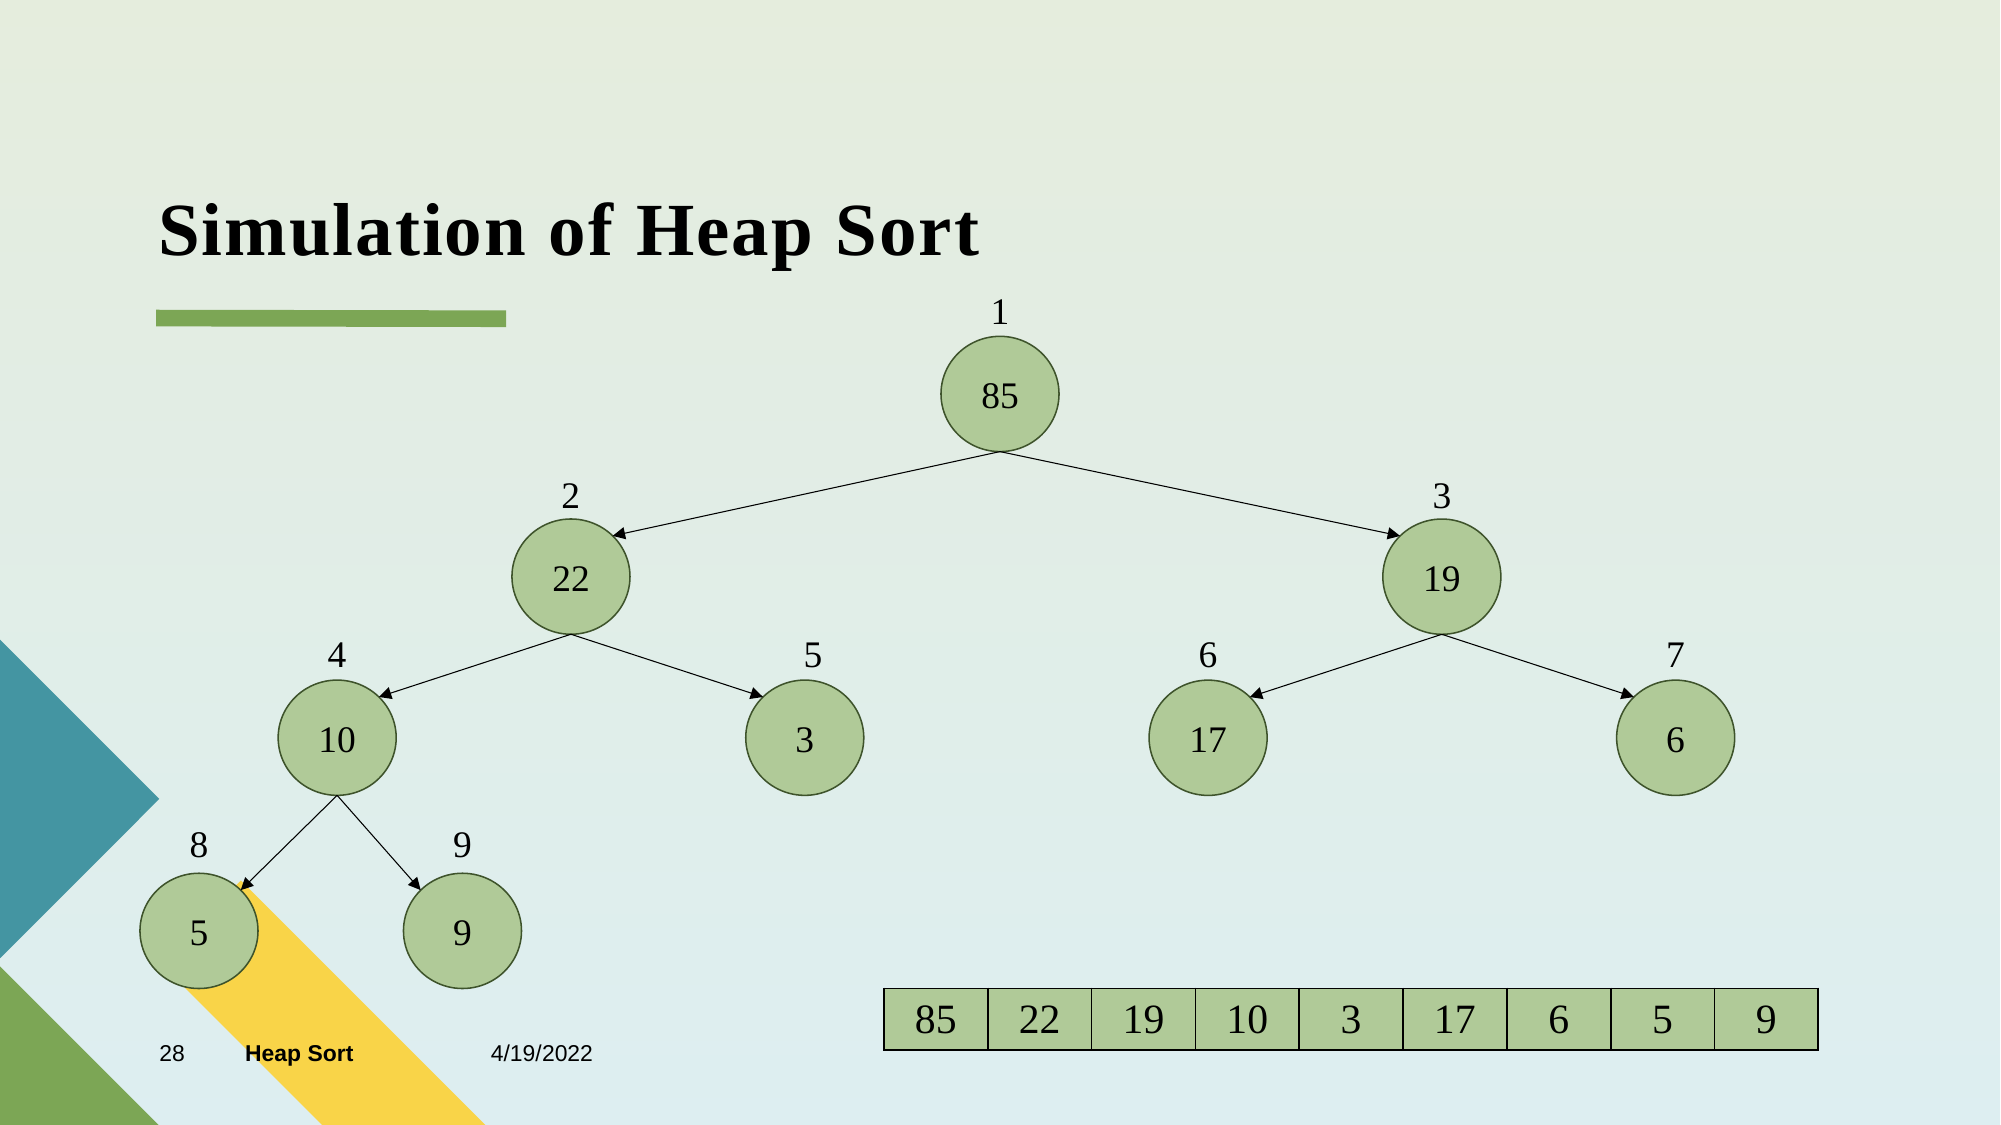

# Simulation of Heap Sort
1
85
2
3
22
19
4
5
6
7
10
3
17
6
8
9
5
9
| 85 | 22 | 19 | 10 | 3 | 17 | 6 | 5 | 9 |
| --- | --- | --- | --- | --- | --- | --- | --- | --- |
28
Heap Sort
4/19/2022